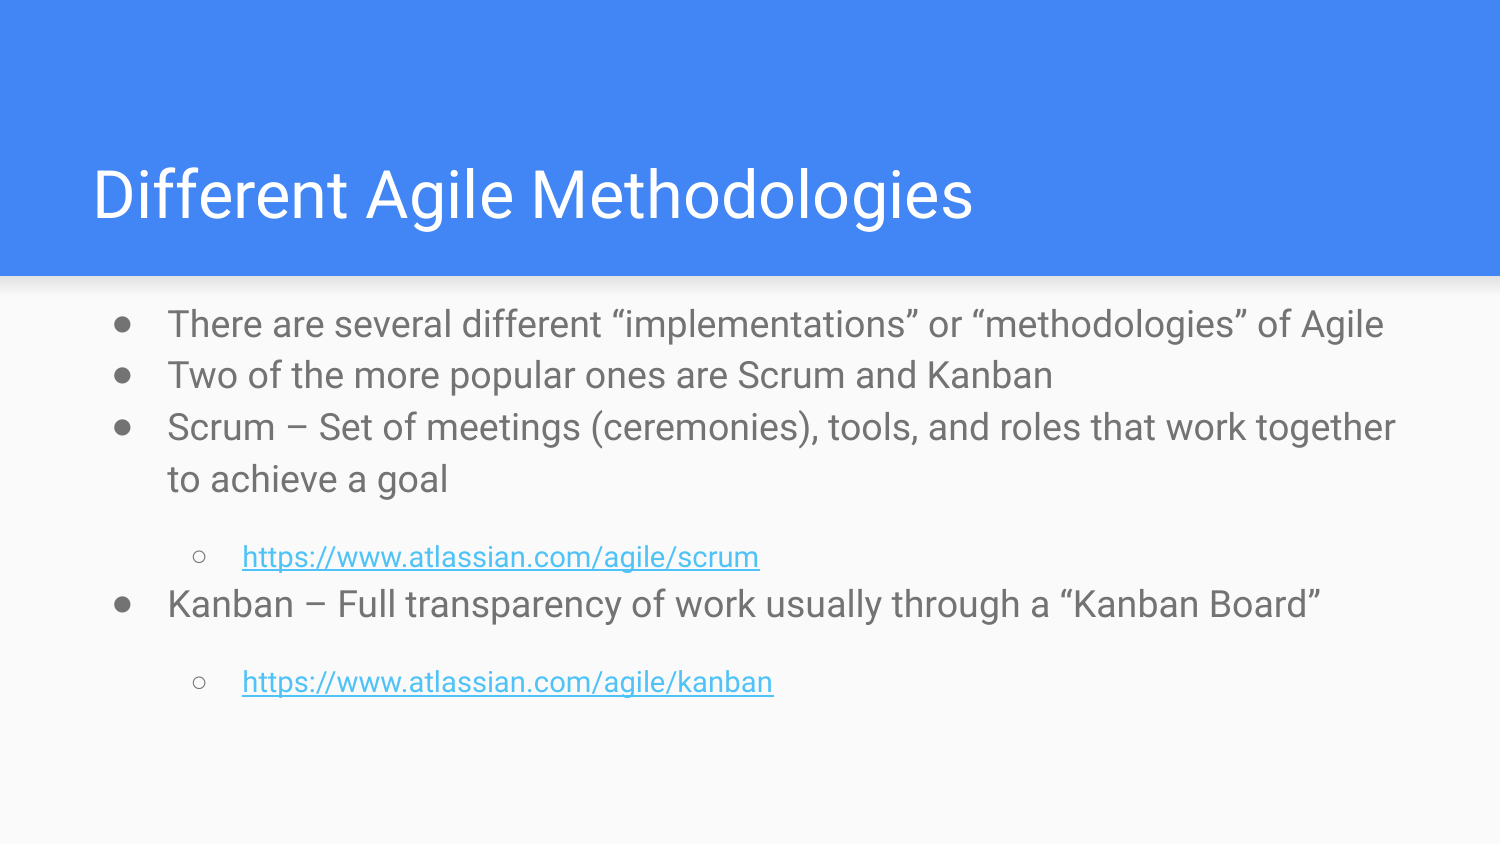

# Different Agile Methodologies
There are several different “implementations” or “methodologies” of Agile
Two of the more popular ones are Scrum and Kanban
Scrum – Set of meetings (ceremonies), tools, and roles that work together to achieve a goal
https://www.atlassian.com/agile/scrum
Kanban – Full transparency of work usually through a “Kanban Board”
https://www.atlassian.com/agile/kanban